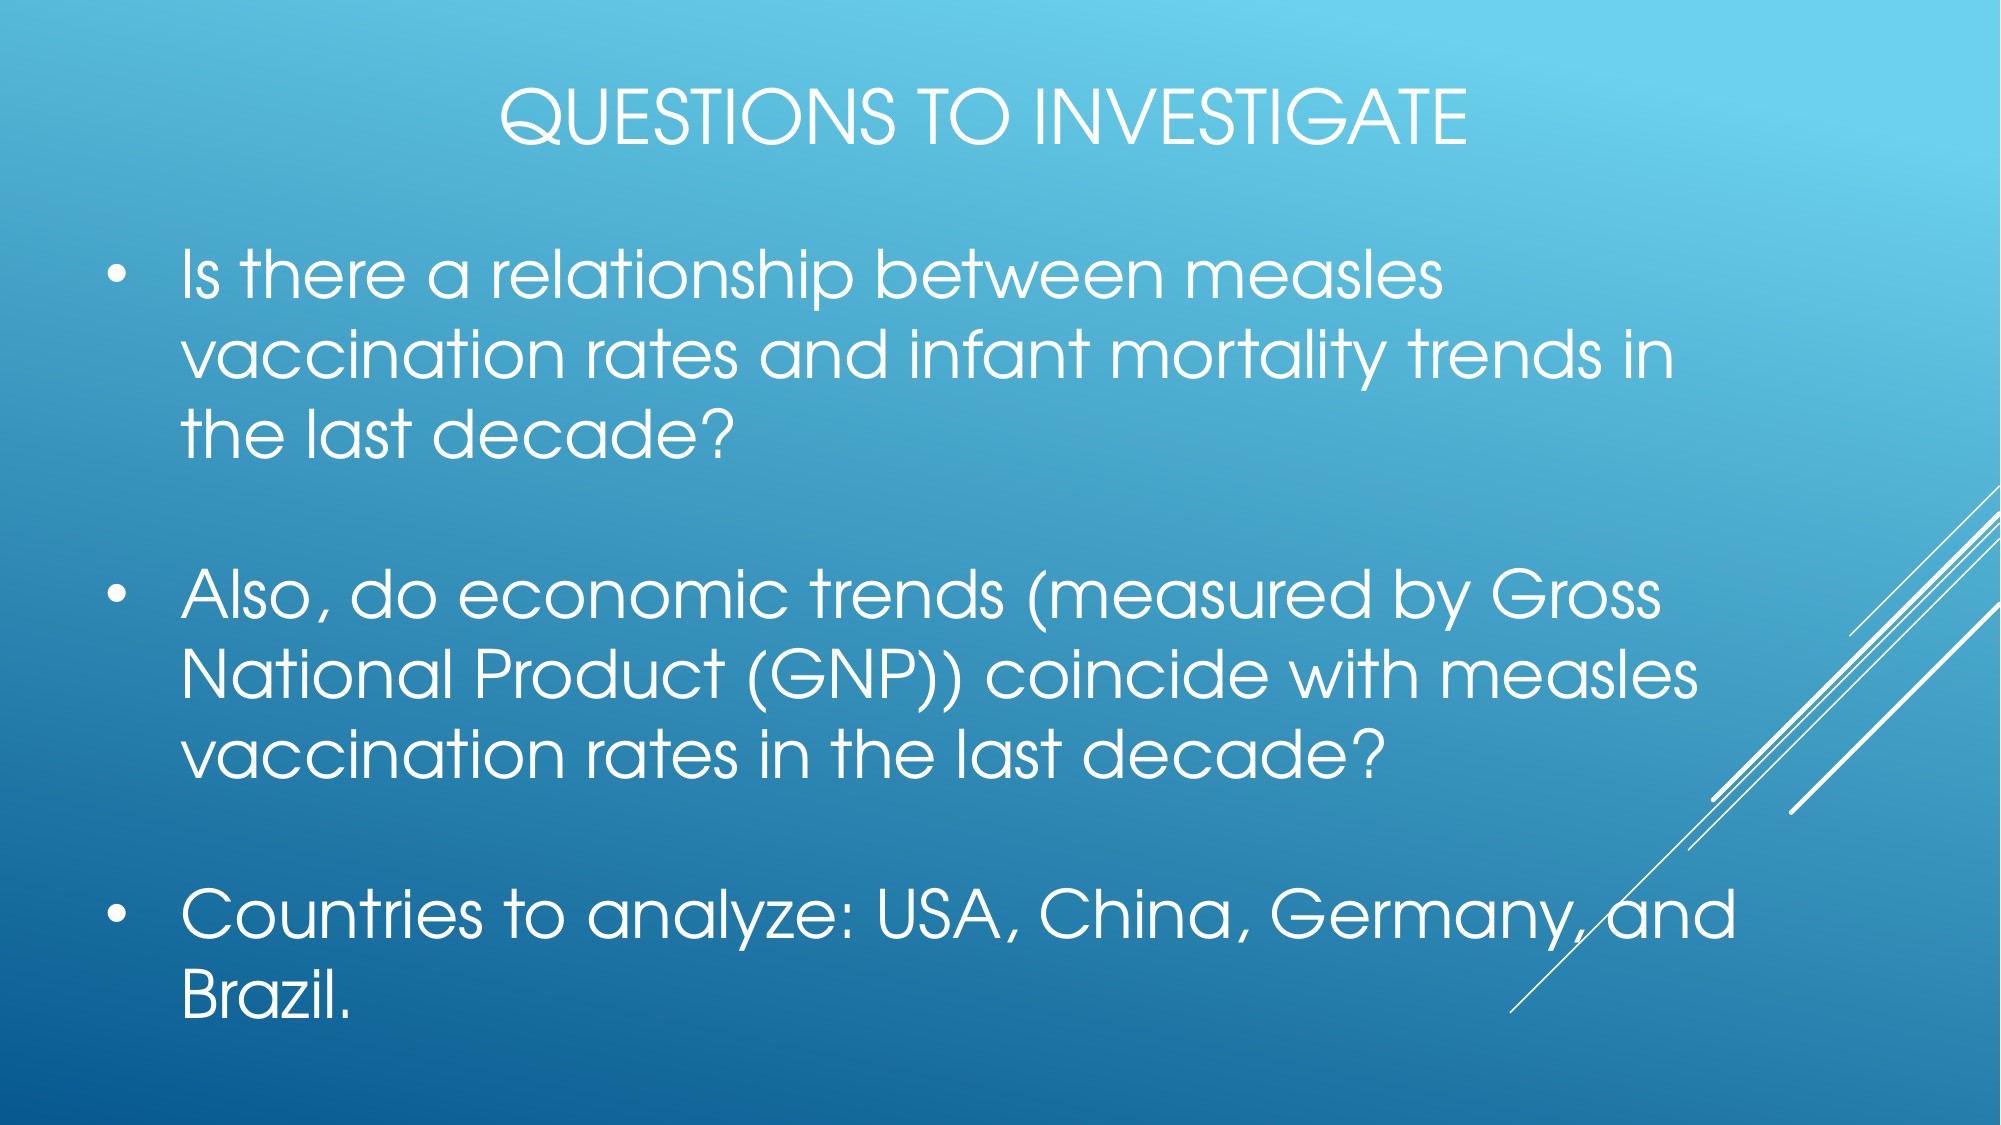

# Questions to investigate
Is there a relationship between measles vaccination rates and infant mortality trends in the last decade?

Also, do economic trends (measured by Gross National Product (GNP)) coincide with measles vaccination rates in the last decade?

Countries to analyze: USA, China, Germany, and Brazil.